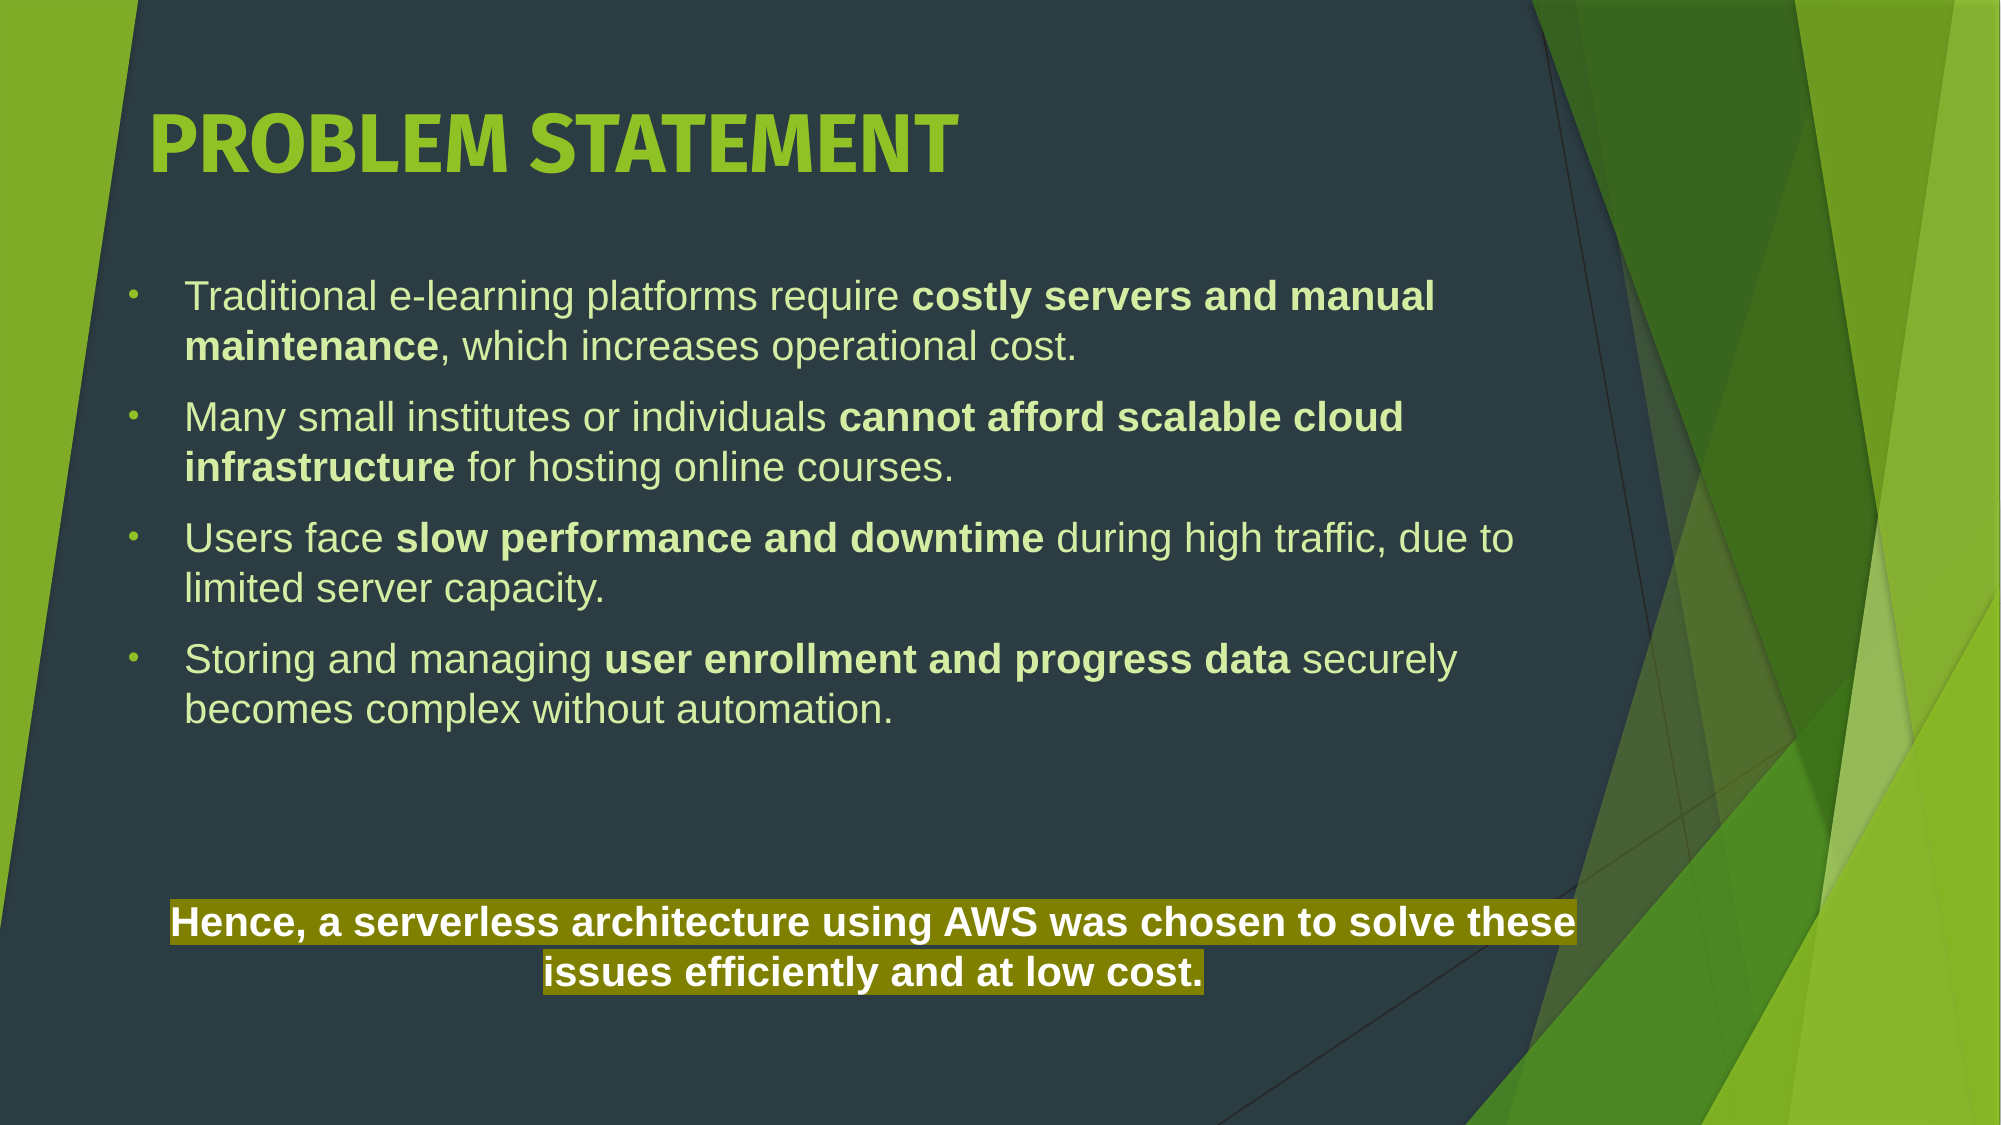

# PROBLEM STATEMENT
Traditional e-learning platforms require costly servers and manual maintenance, which increases operational cost.
Many small institutes or individuals cannot afford scalable cloud infrastructure for hosting online courses.
Users face slow performance and downtime during high traffic, due to limited server capacity.
Storing and managing user enrollment and progress data securely becomes complex without automation.

Hence, a serverless architecture using AWS was chosen to solve these issues efficiently and at low cost.